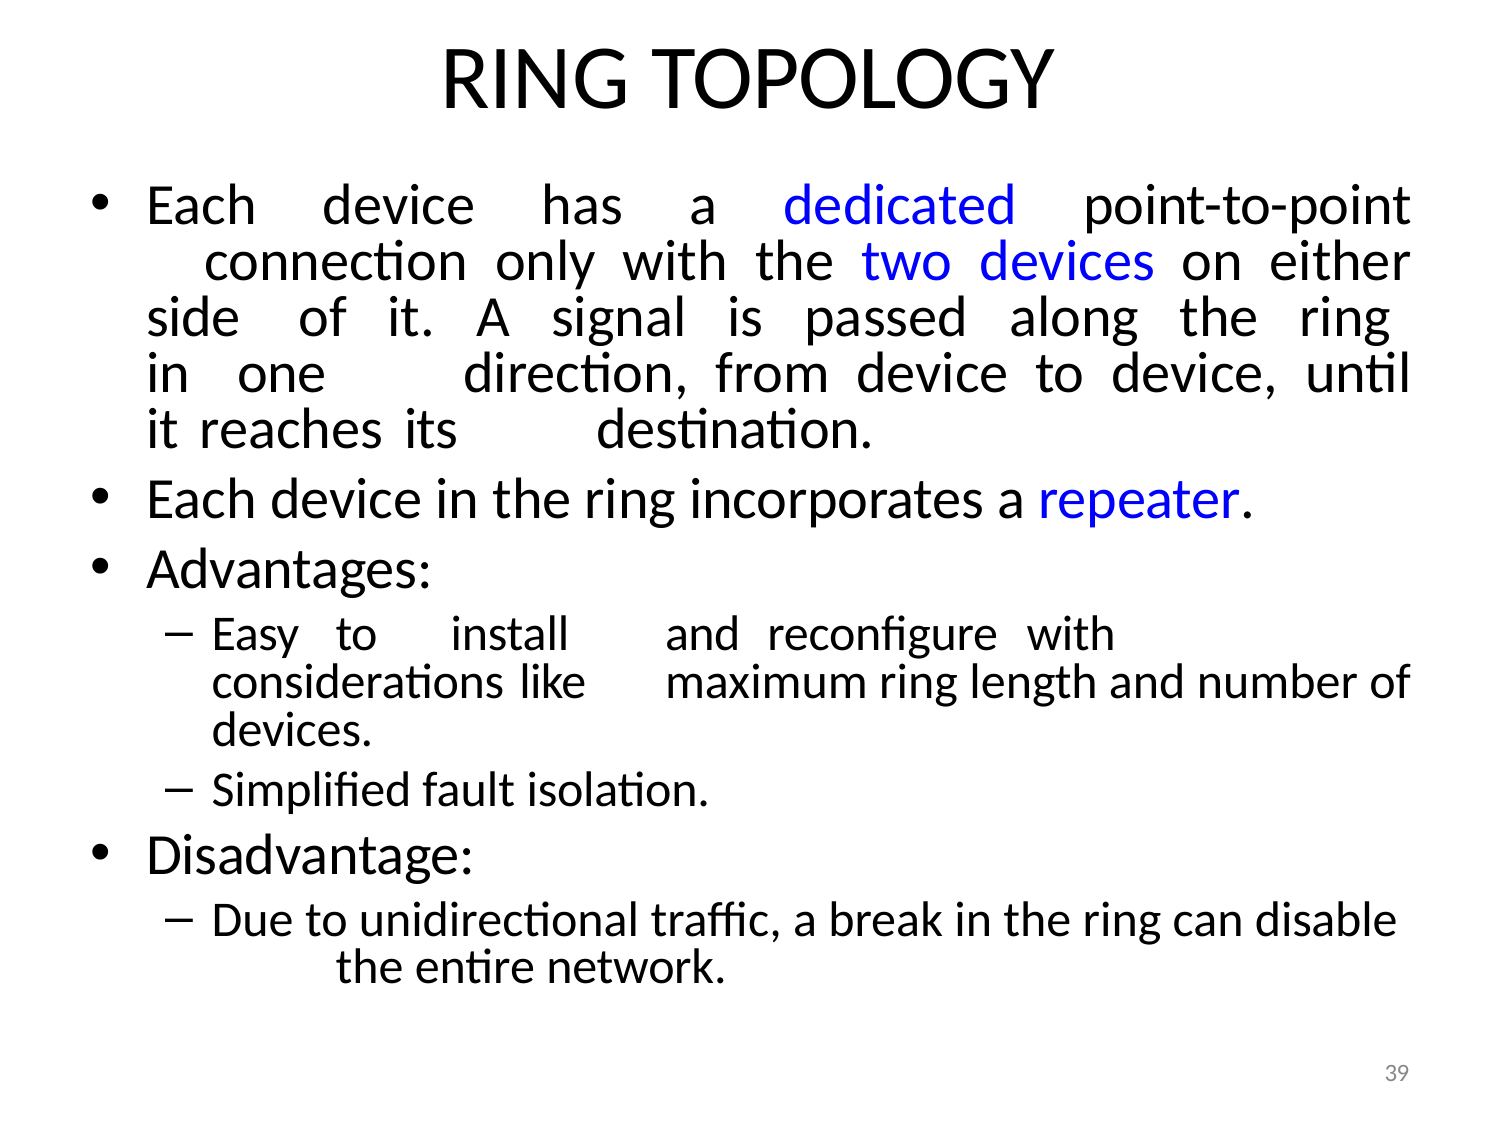

# RING TOPOLOGY
Each   device   has   a   dedicated   point-to-point 	connection only with the two devices on either side 	of  it.  A  signal  is  passed  along  the  ring  in  one 	direction, from device to device, until it reaches its 	destination.
Each device in the ring incorporates a repeater.
Advantages:
Easy	to	install	and	reconfigure	with	considerations	like 	maximum ring length and number of devices.
Simplified fault isolation.
Disadvantage:
Due to unidirectional traffic, a break in the ring can disable 	the entire network.
39